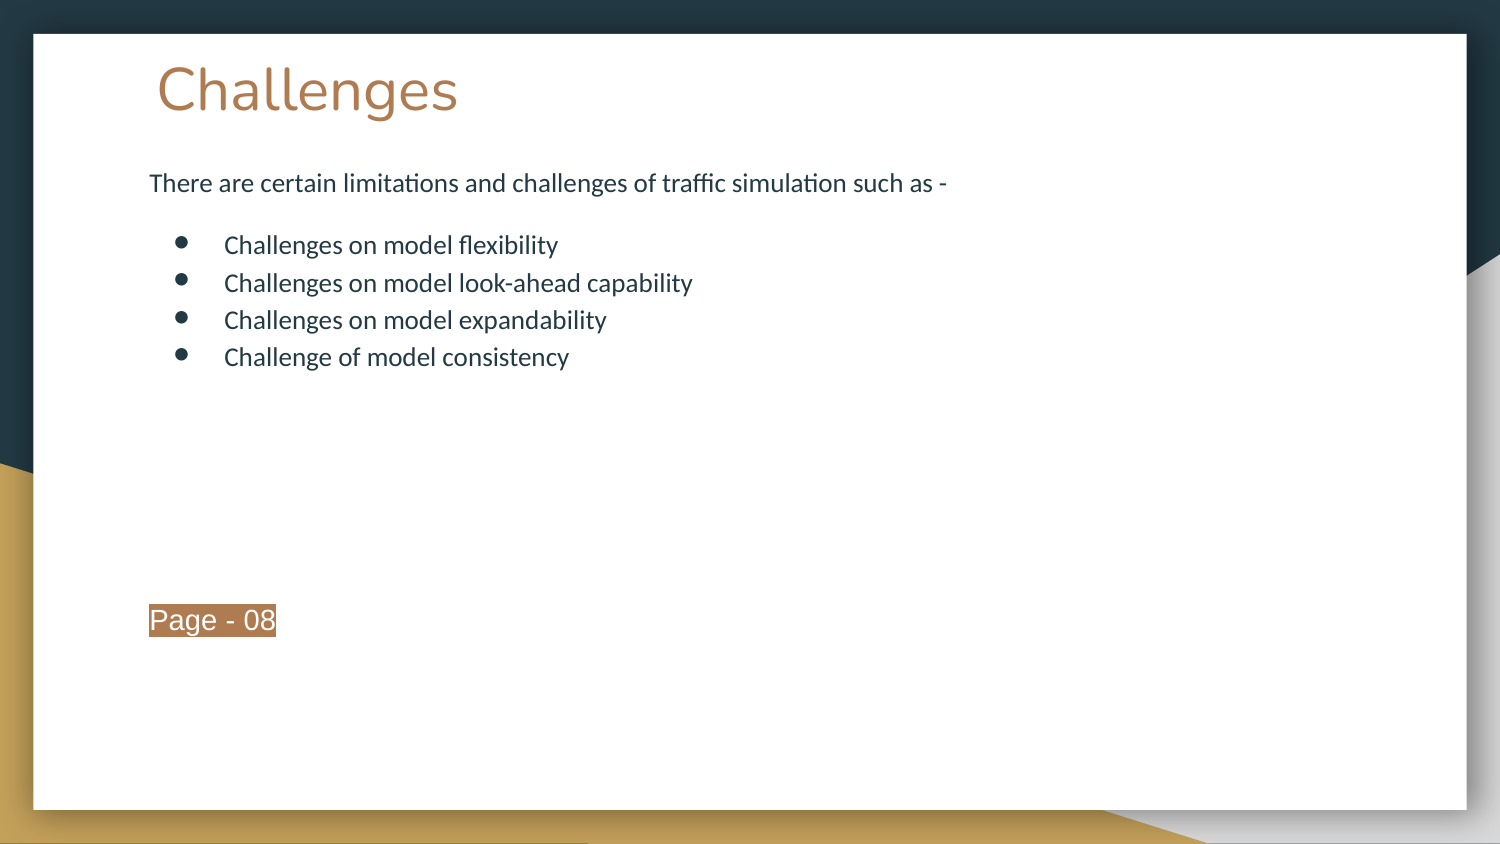

# Challenges
There are certain limitations and challenges of traffic simulation such as -
Challenges on model flexibility
Challenges on model look-ahead capability
Challenges on model expandability
Challenge of model consistency

																Page - 08